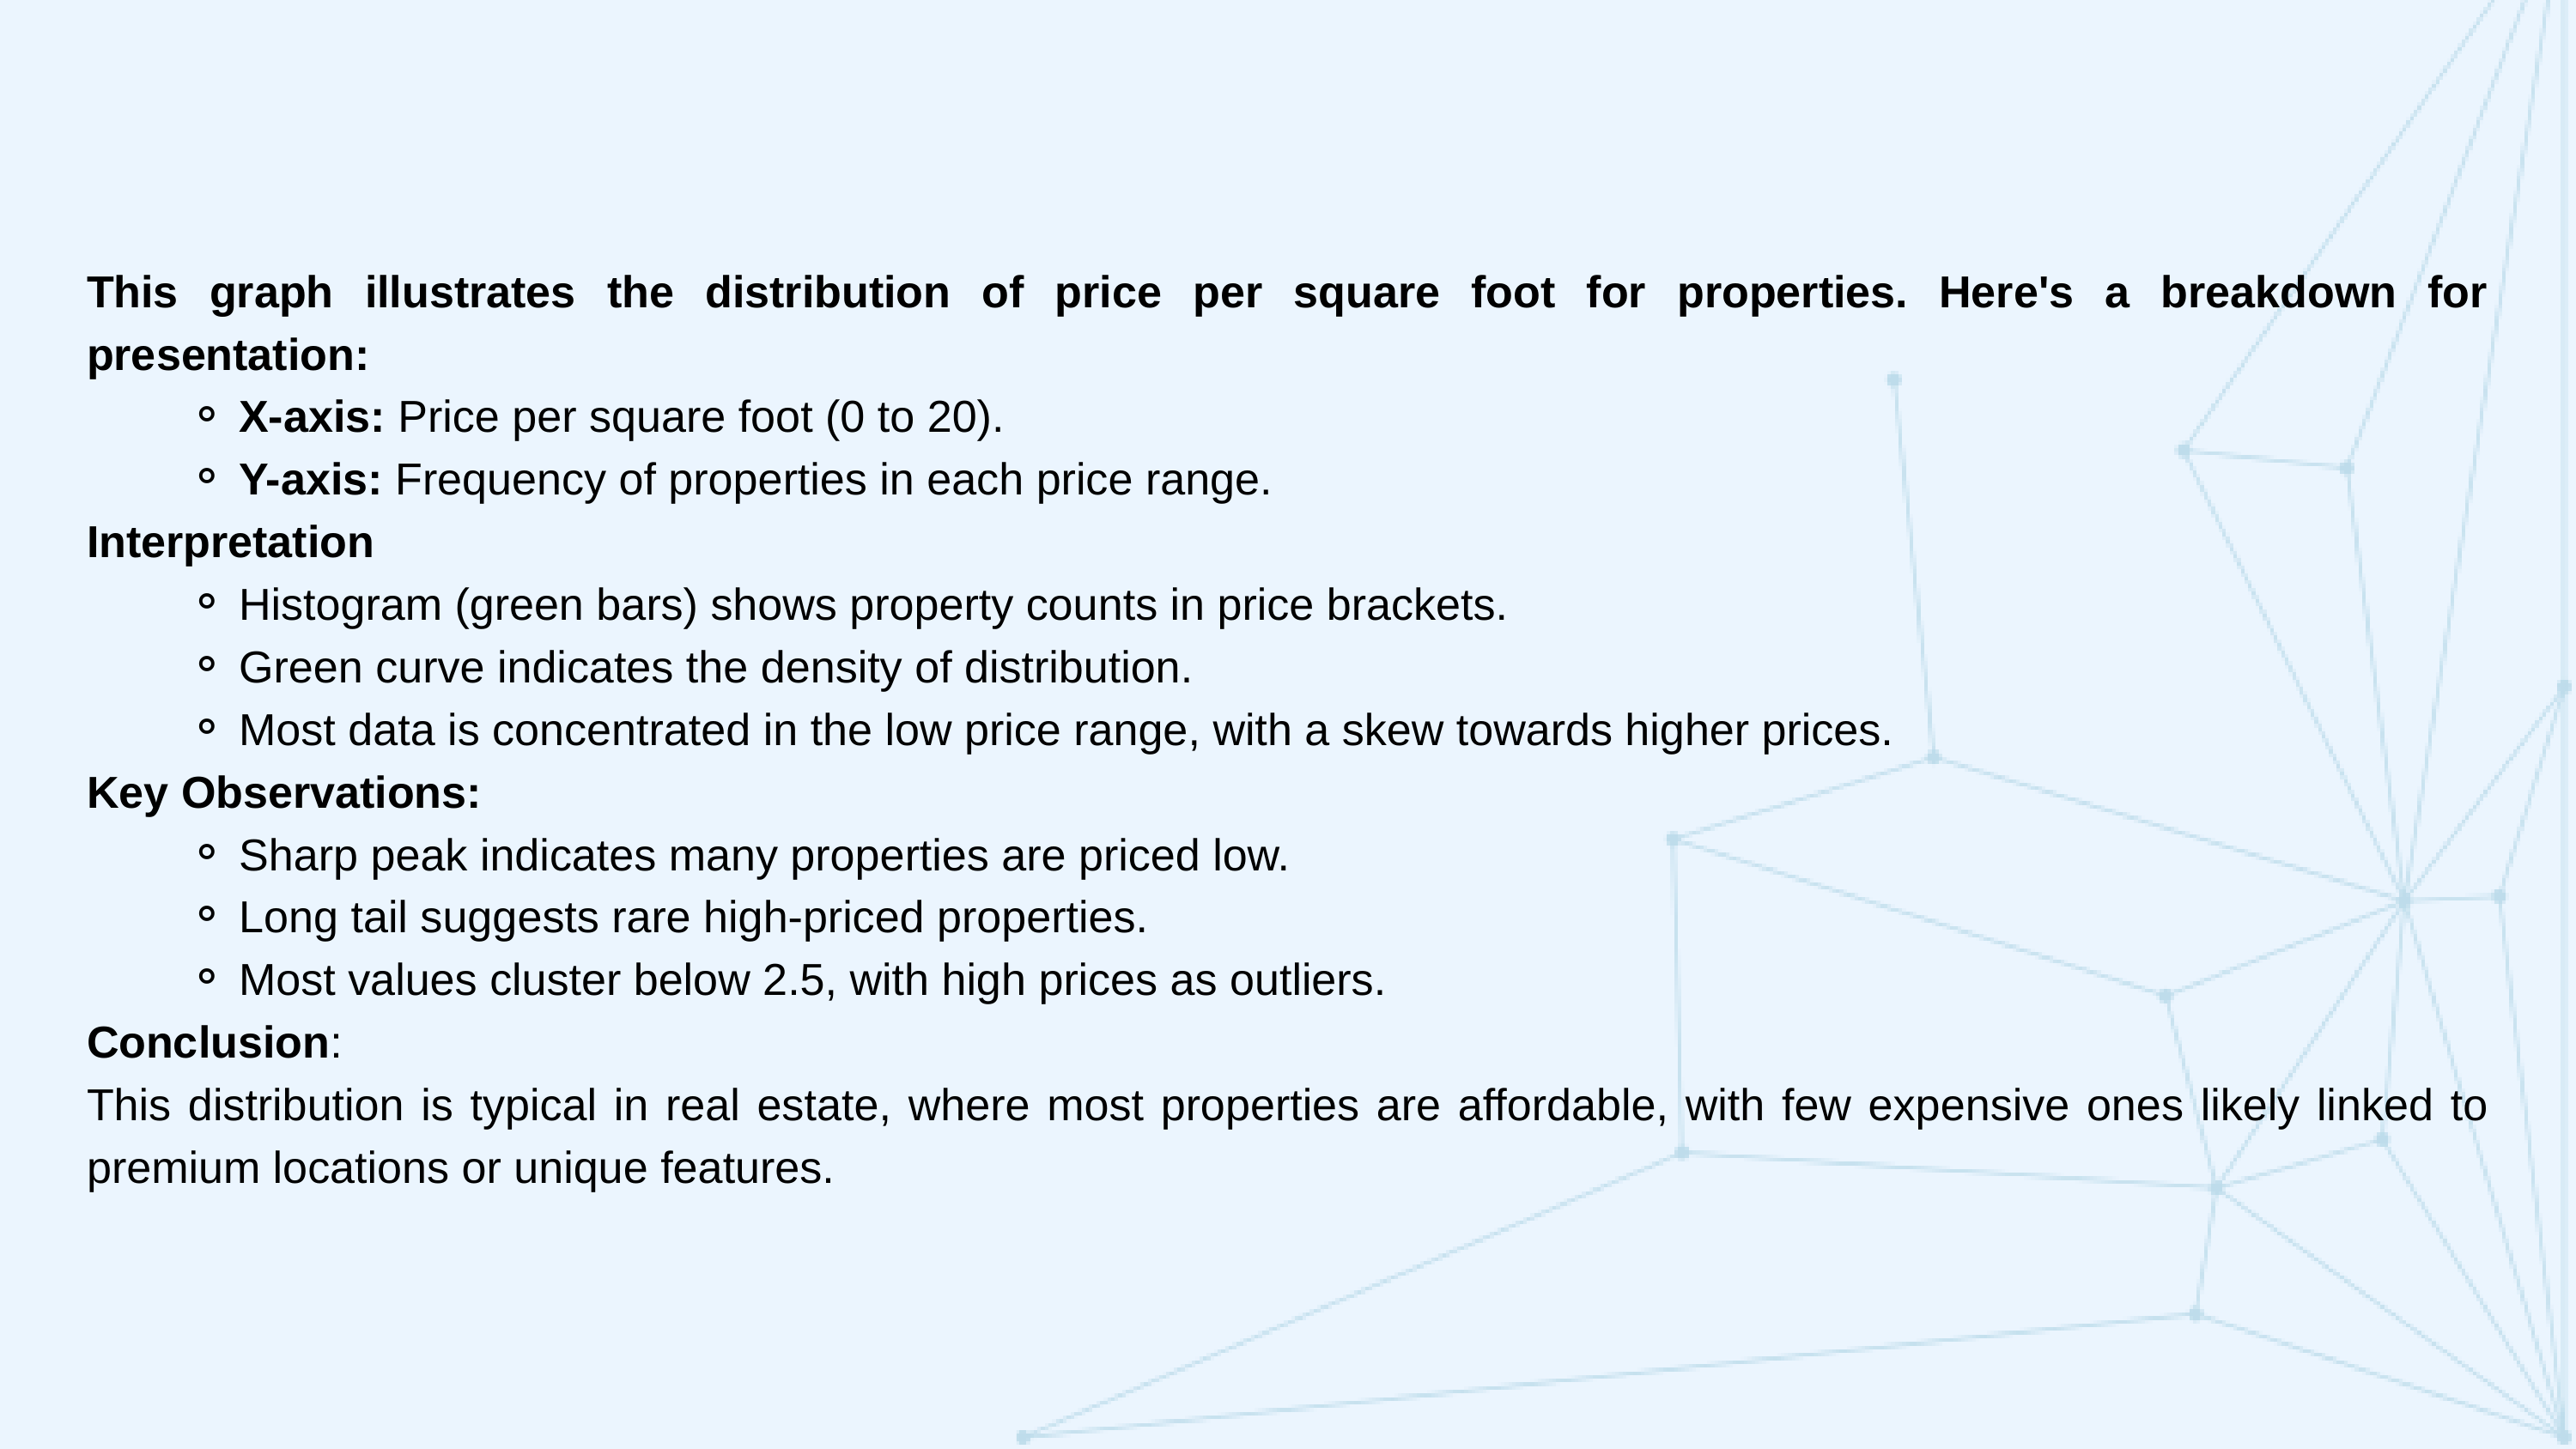

This graph illustrates the distribution of price per square foot for properties. Here's a breakdown for presentation:
X-axis: Price per square foot (0 to 20).
Y-axis: Frequency of properties in each price range.
Interpretation
Histogram (green bars) shows property counts in price brackets.
Green curve indicates the density of distribution.
Most data is concentrated in the low price range, with a skew towards higher prices.
Key Observations:
Sharp peak indicates many properties are priced low.
Long tail suggests rare high-priced properties.
Most values cluster below 2.5, with high prices as outliers.
Conclusion:
This distribution is typical in real estate, where most properties are affordable, with few expensive ones likely linked to premium locations or unique features.